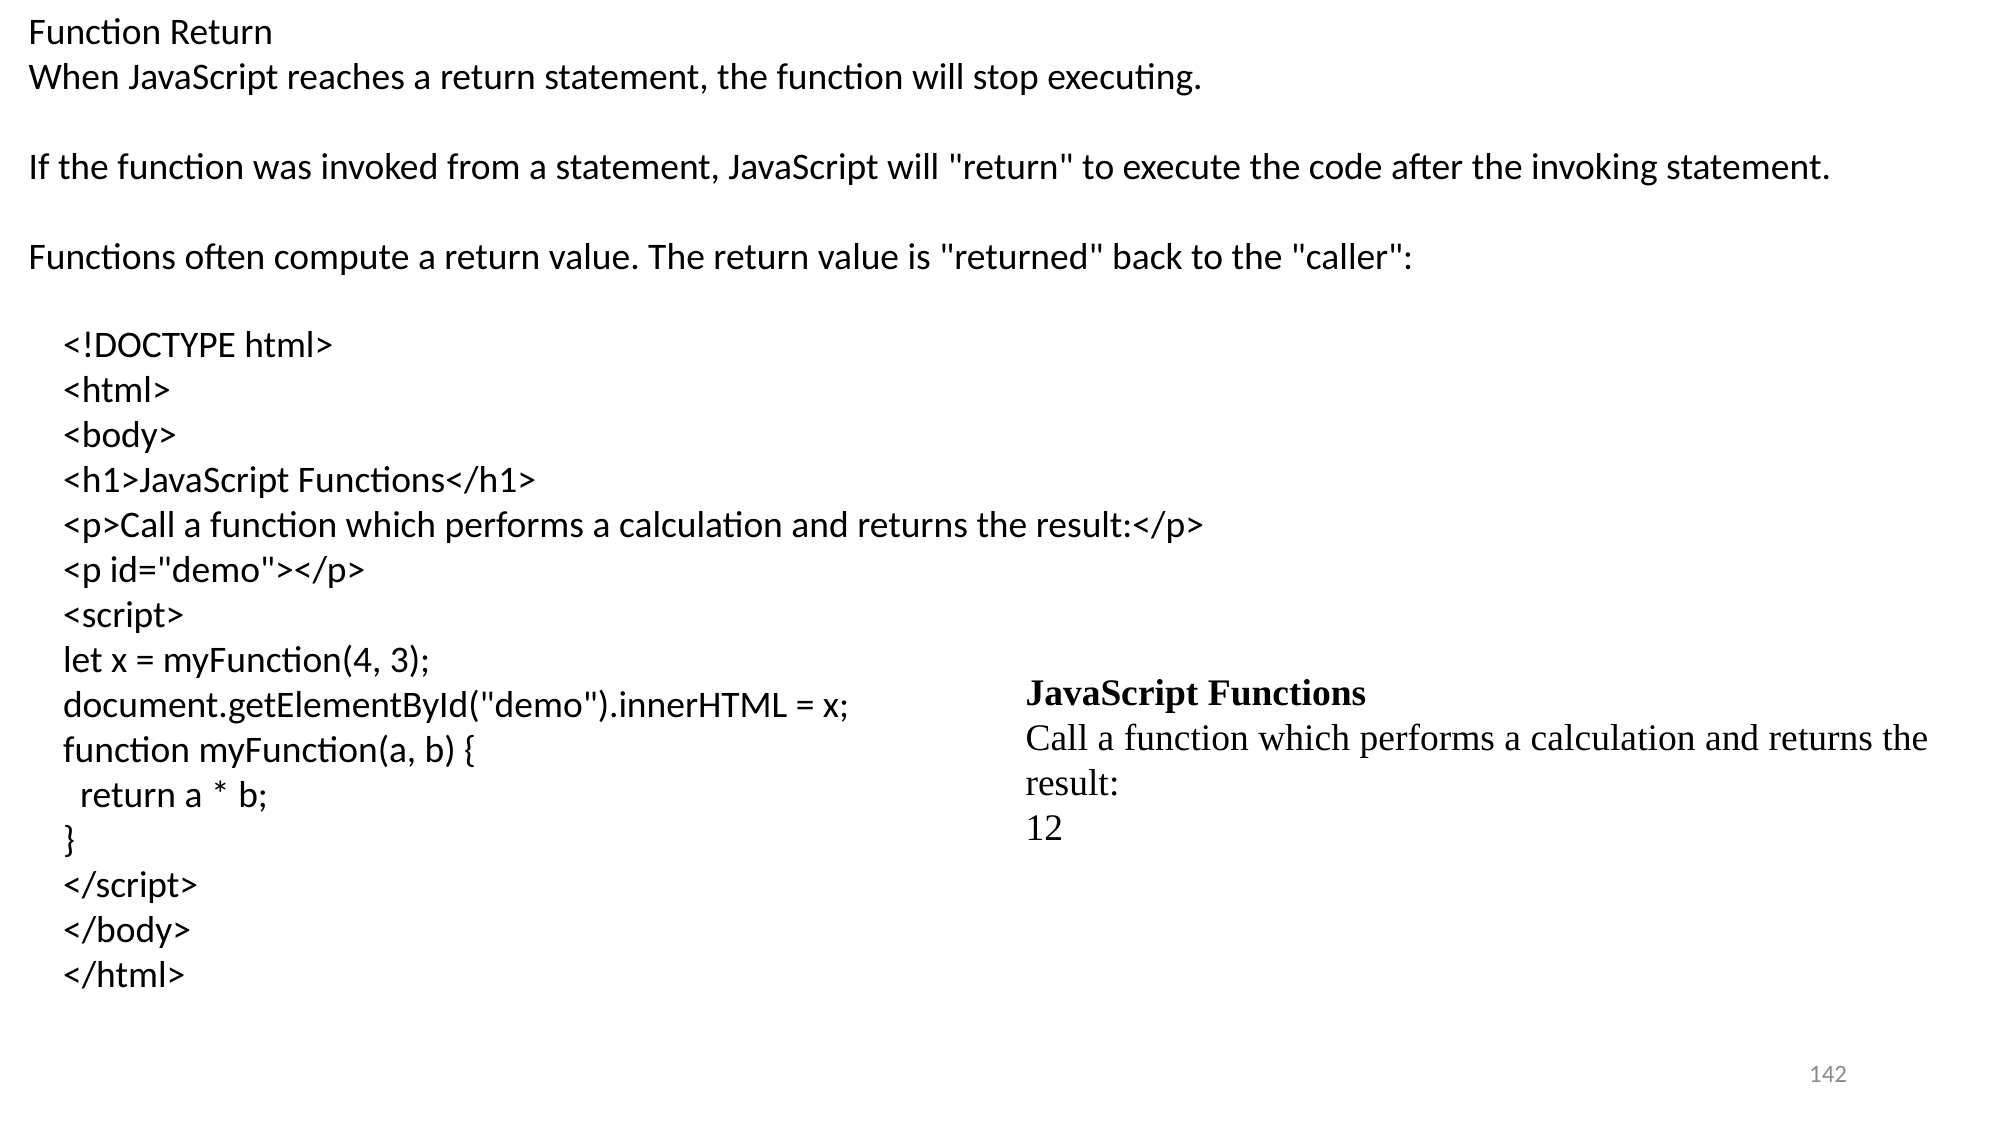

Function Return
When JavaScript reaches a return statement, the function will stop executing.

If the function was invoked from a statement, JavaScript will "return" to execute the code after the invoking statement.

Functions often compute a return value. The return value is "returned" back to the "caller":
<!DOCTYPE html>
<html>
<body>
<h1>JavaScript Functions</h1>
<p>Call a function which performs a calculation and returns the result:</p>
<p id="demo"></p>
<script>
let x = myFunction(4, 3);
document.getElementById("demo").innerHTML = x;
function myFunction(a, b) {
  return a * b;
}
</script>
</body>
</html>
JavaScript Functions
Call a function which performs a calculation and returns the result:
12
142